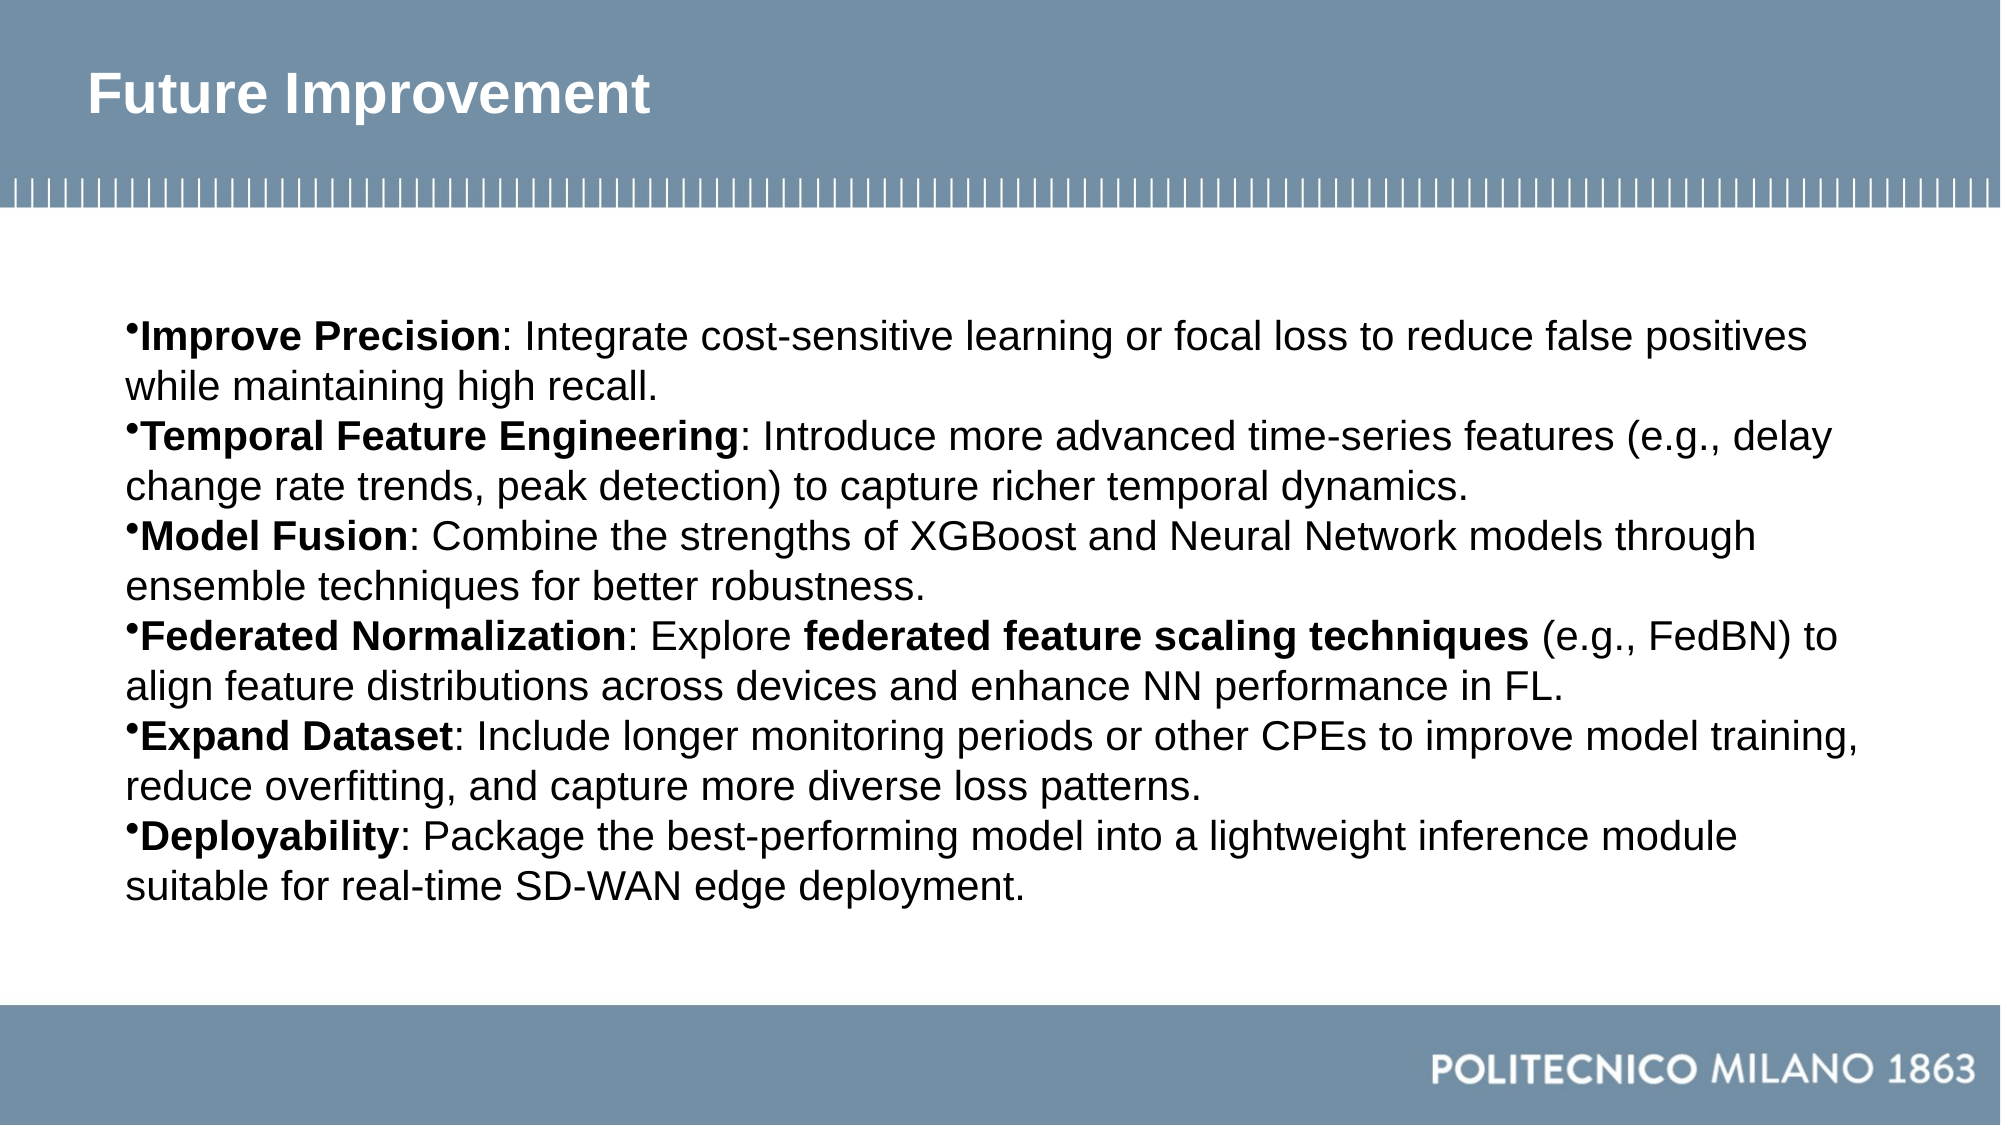

# Future Improvement
Improve Precision: Integrate cost-sensitive learning or focal loss to reduce false positives while maintaining high recall.
Temporal Feature Engineering: Introduce more advanced time-series features (e.g., delay change rate trends, peak detection) to capture richer temporal dynamics.
Model Fusion: Combine the strengths of XGBoost and Neural Network models through ensemble techniques for better robustness.
Federated Normalization: Explore federated feature scaling techniques (e.g., FedBN) to align feature distributions across devices and enhance NN performance in FL.
Expand Dataset: Include longer monitoring periods or other CPEs to improve model training, reduce overfitting, and capture more diverse loss patterns.
Deployability: Package the best-performing model into a lightweight inference module suitable for real-time SD-WAN edge deployment.